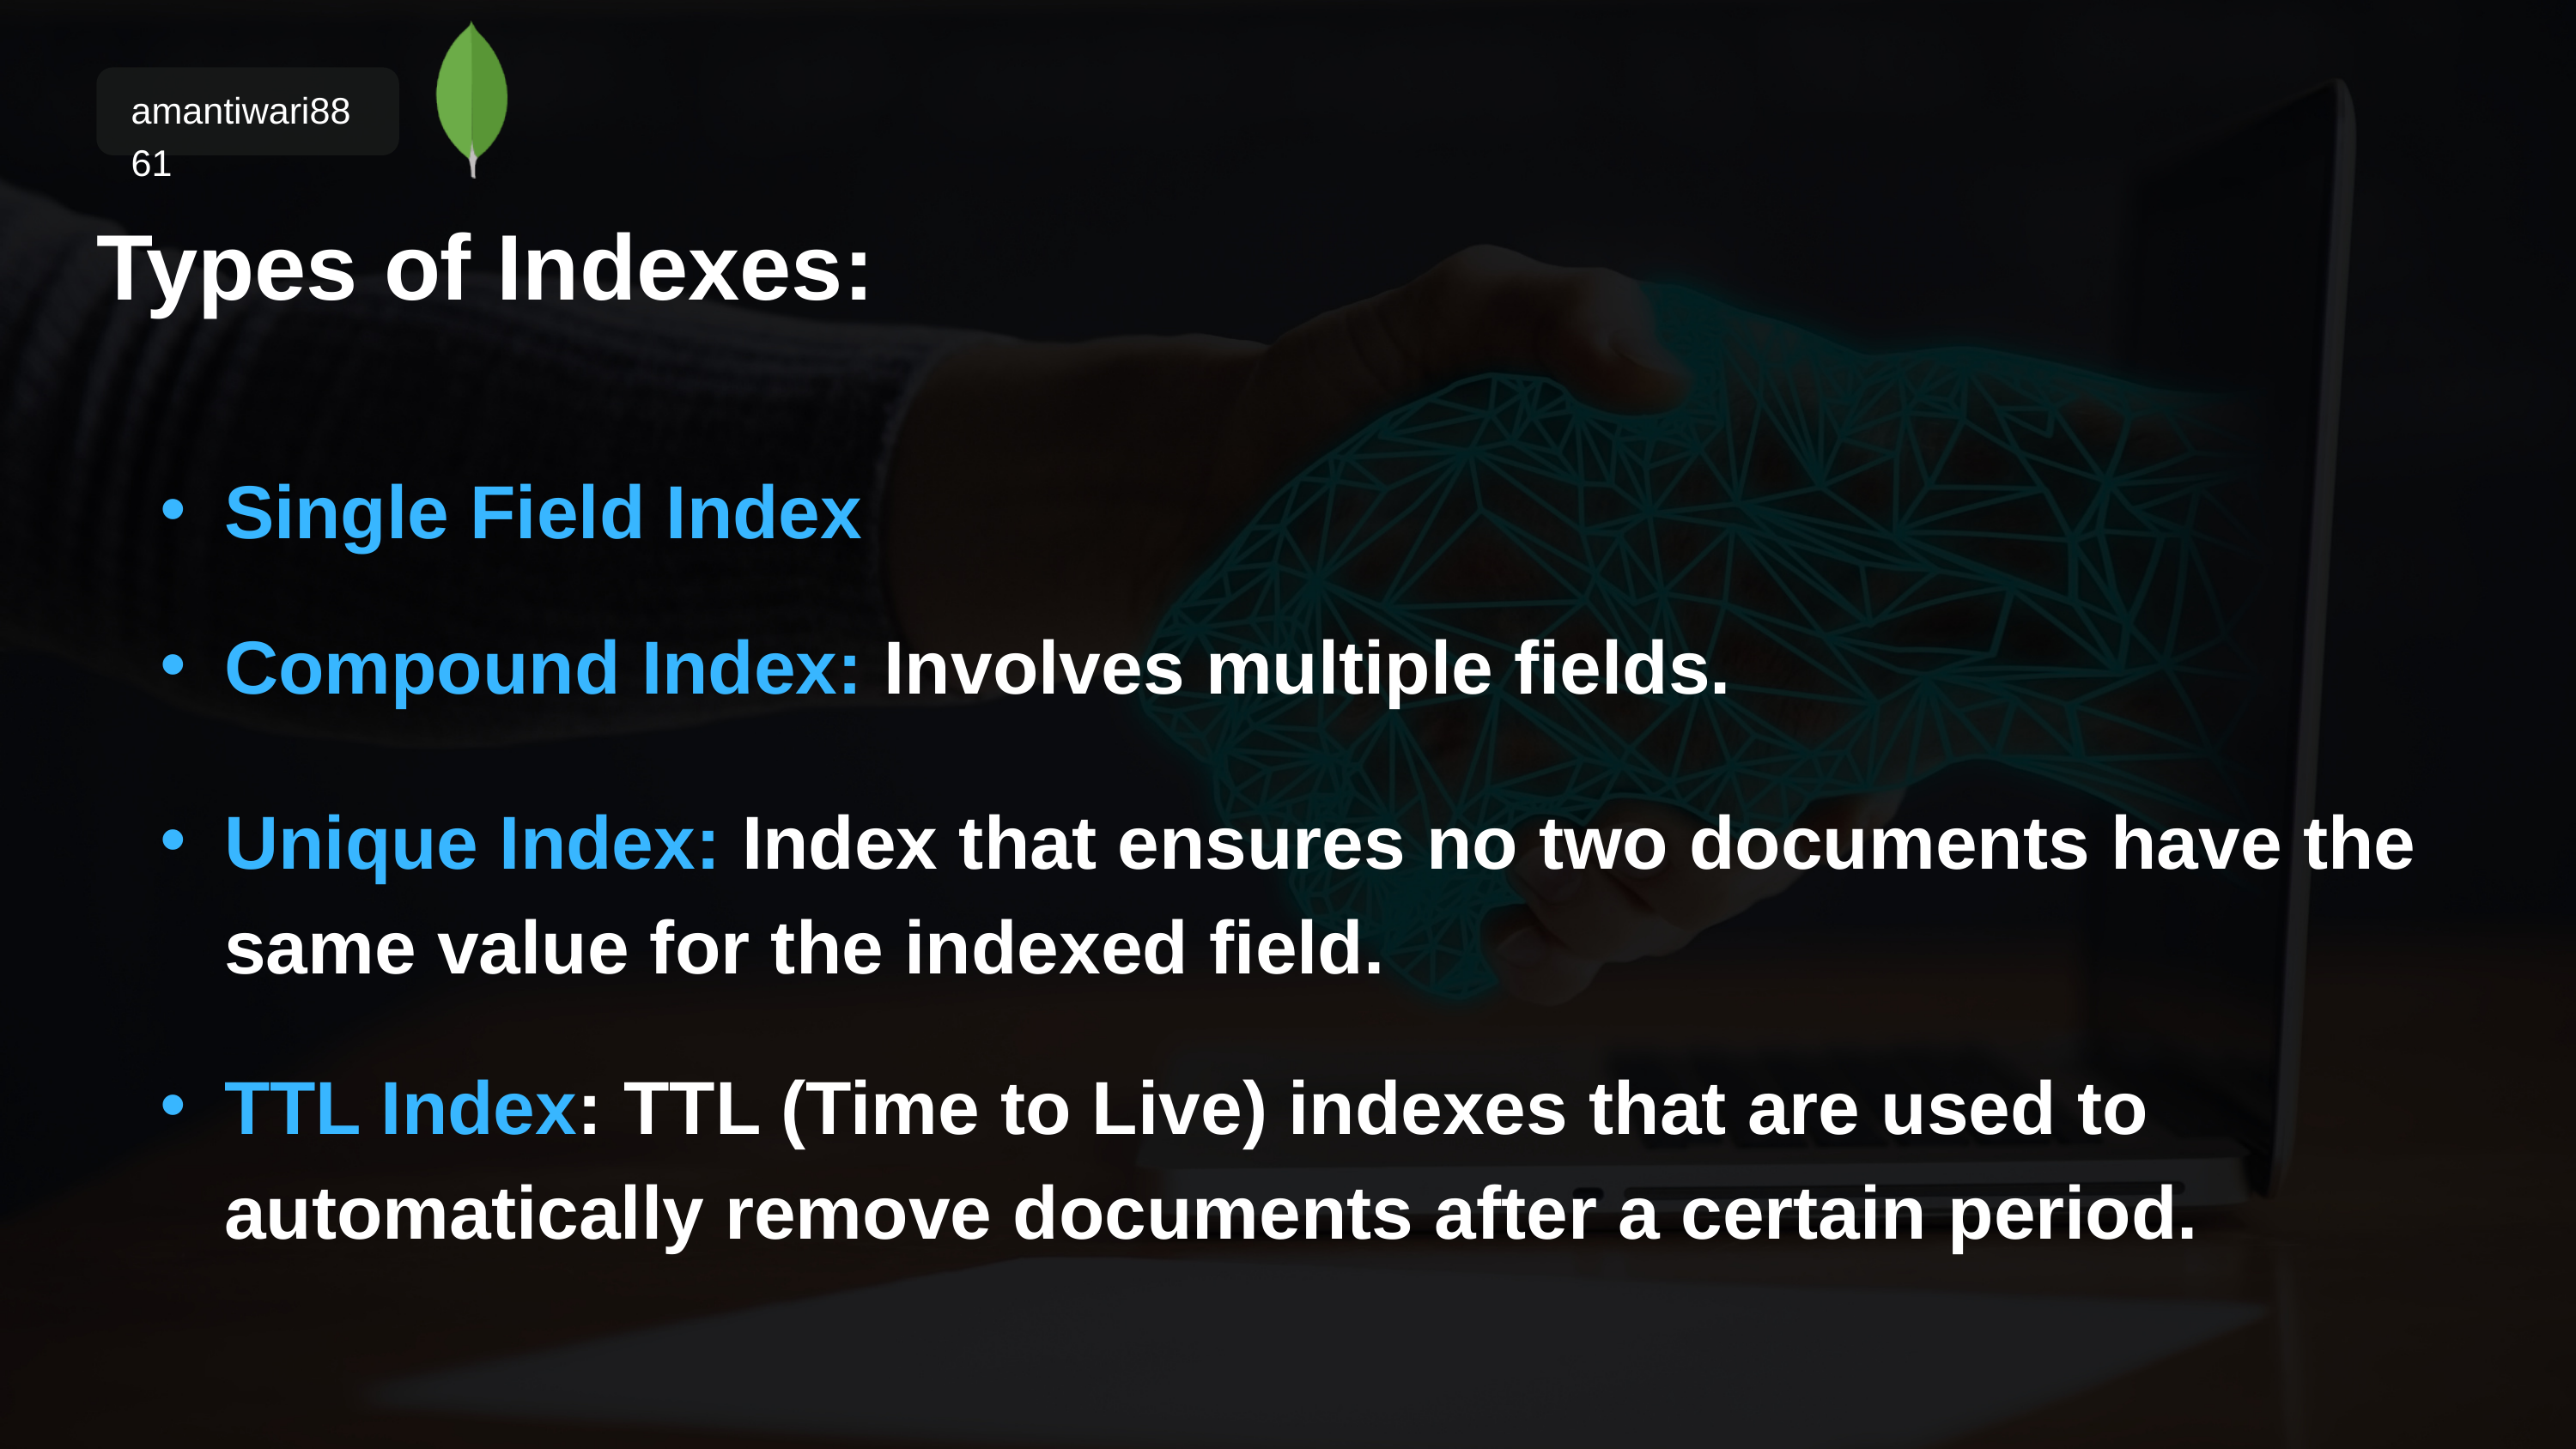

amantiwari8861
Types of Indexes:

Single Field Index

Compound Index: Involves multiple fields.

Unique Index: Index that ensures no two documents have the same value for the indexed field.

TTL Index: TTL (Time to Live) indexes that are used to automatically remove documents after a certain period.